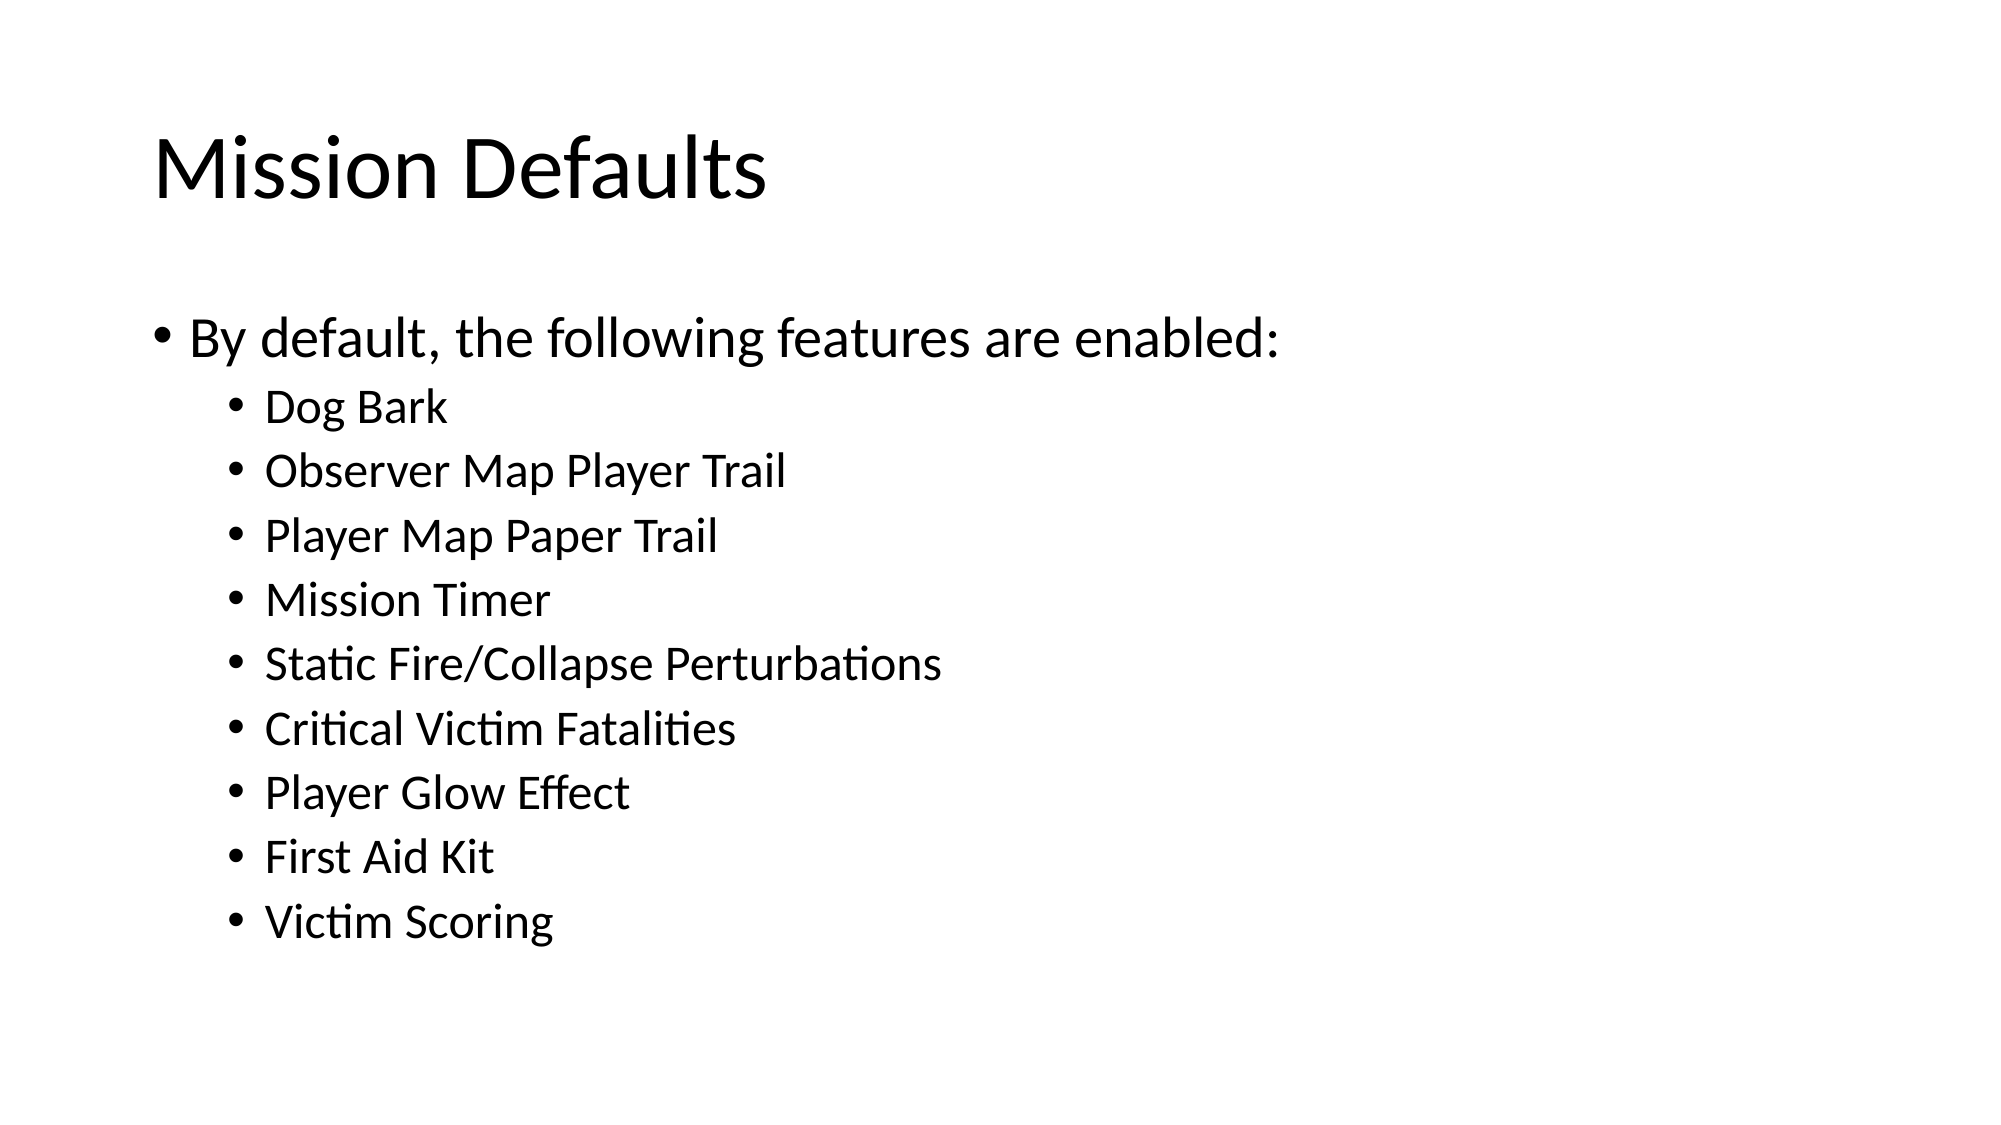

# Mission Defaults
By default, the following features are enabled:
Dog Bark
Observer Map Player Trail
Player Map Paper Trail
Mission Timer
Static Fire/Collapse Perturbations
Critical Victim Fatalities
Player Glow Effect
First Aid Kit
Victim Scoring